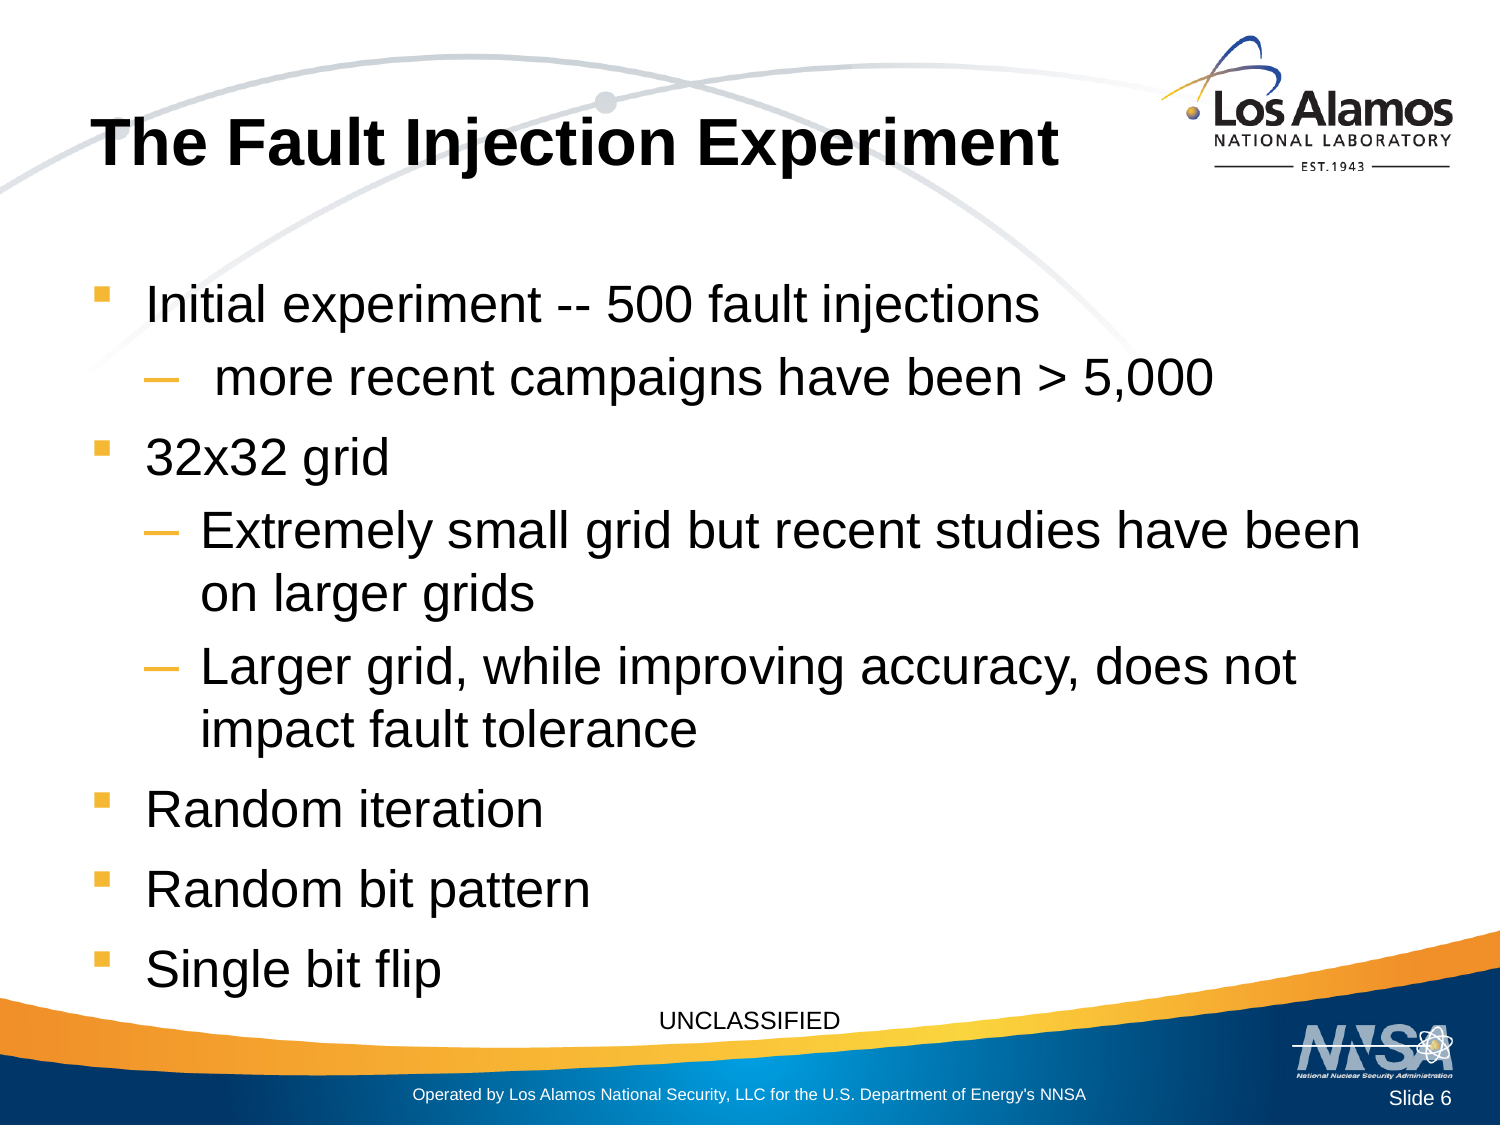

# The Fault Injection Experiment
Initial experiment -- 500 fault injections
 more recent campaigns have been > 5,000
32x32 grid
Extremely small grid but recent studies have been on larger grids
Larger grid, while improving accuracy, does not impact fault tolerance
Random iteration
Random bit pattern
Single bit flip
Slide 6